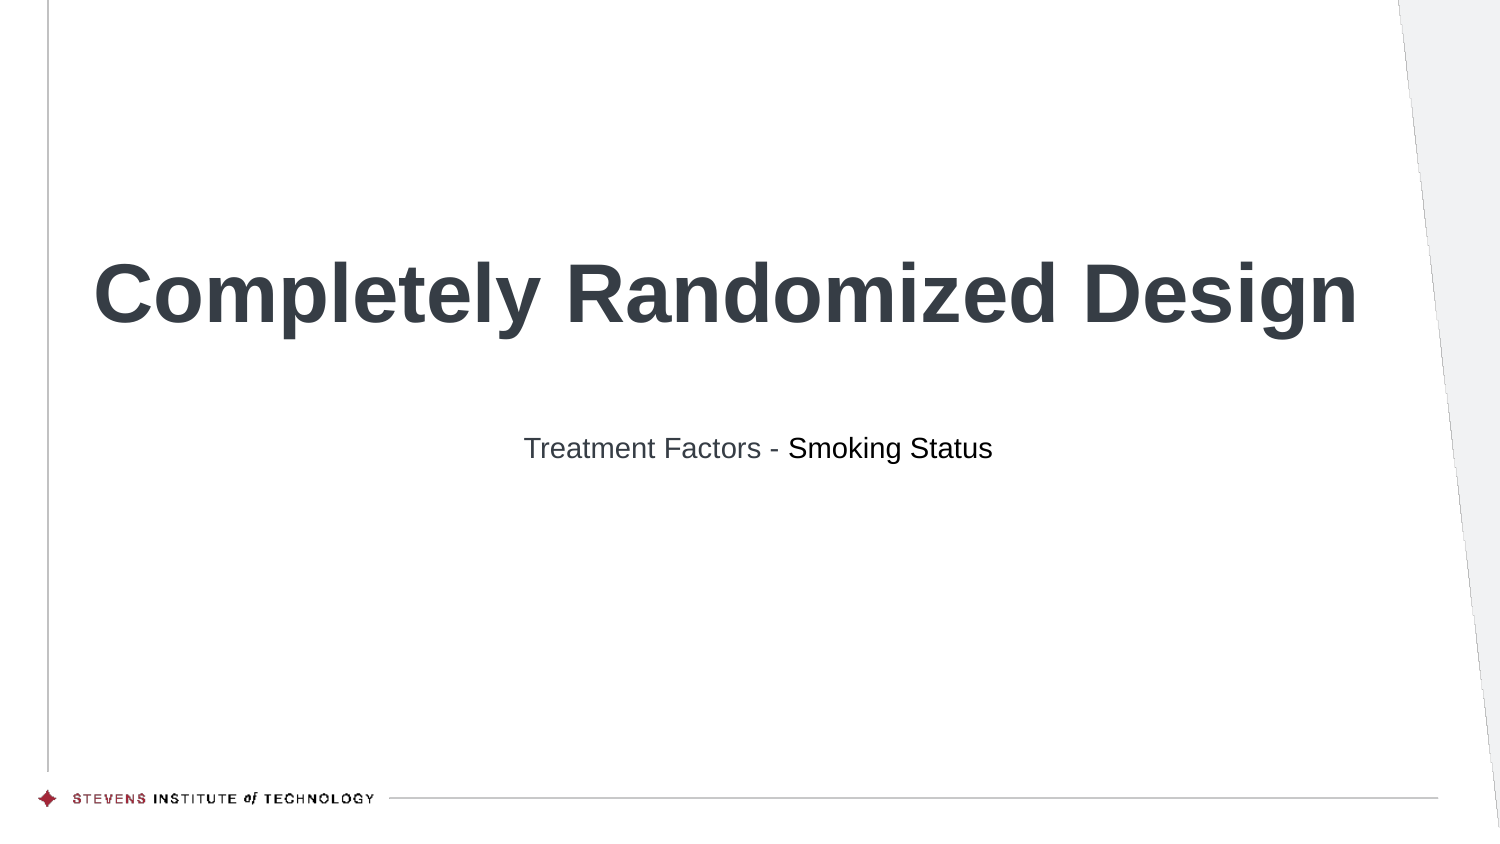

# Completely Randomized Design
 Treatment Factors - Smoking Status